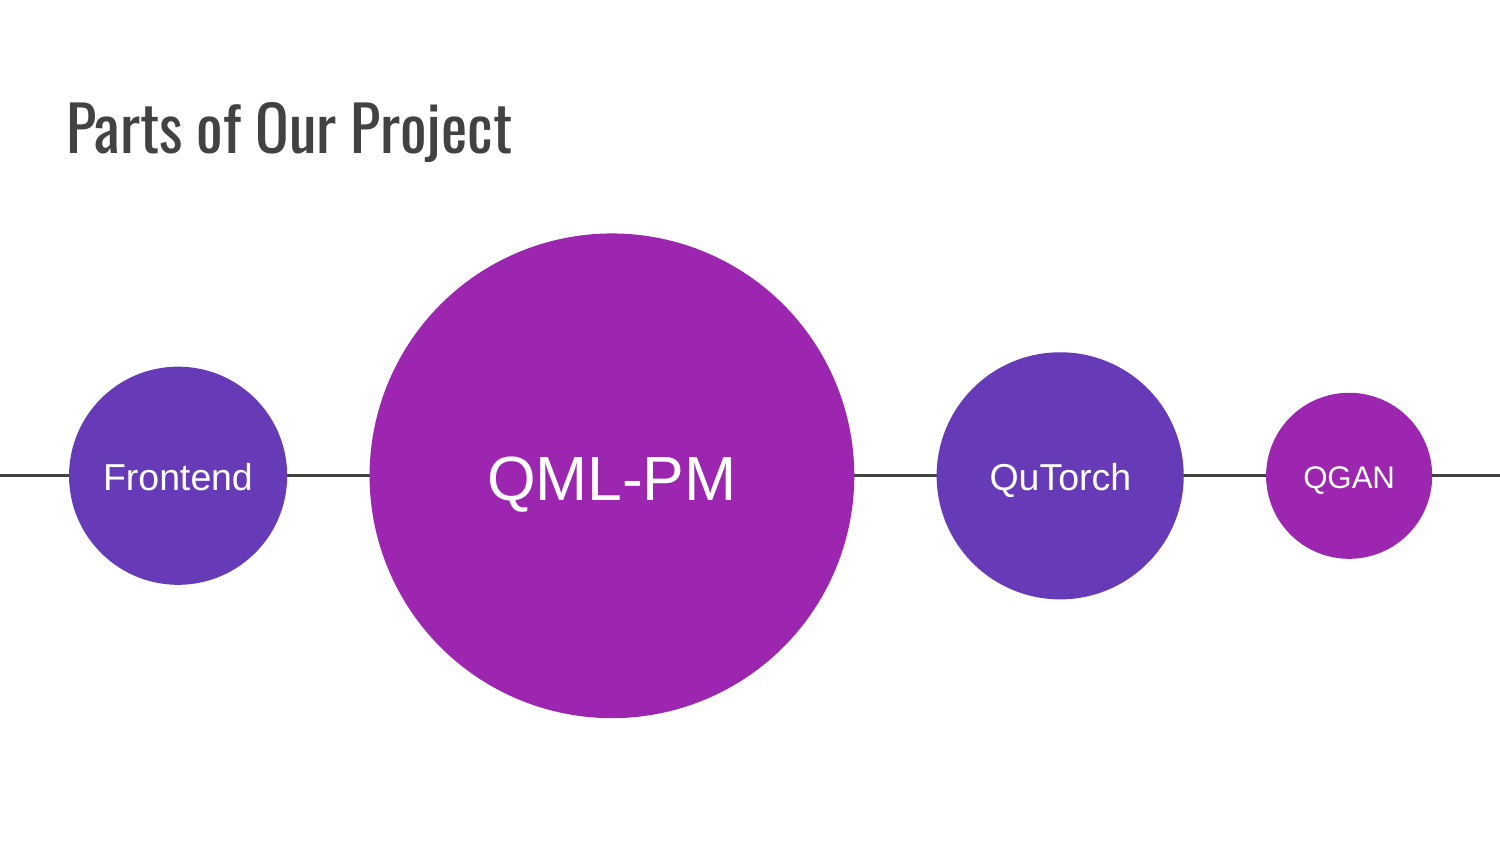

# Parts of Our Project

Frontend
QML-PM
QuTorch
QGAN